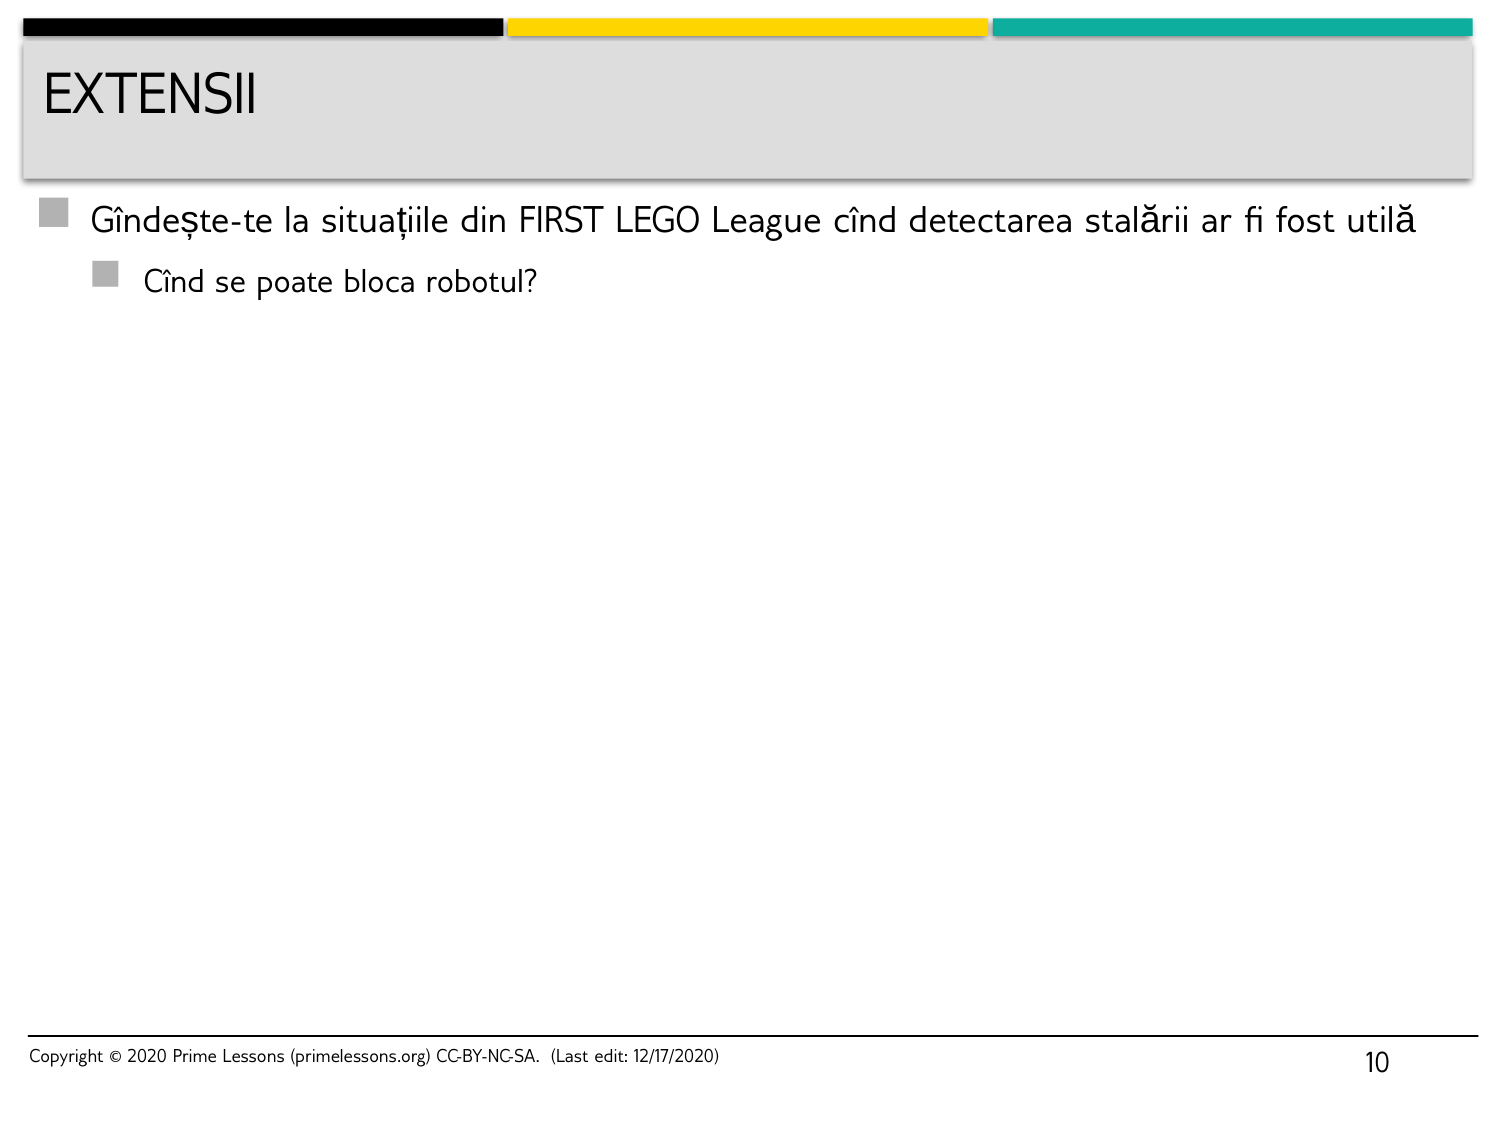

# Extensii
Gîndește-te la situațiile din FIRST LEGO League cînd detectarea stalării ar fi fost utilă
Cînd se poate bloca robotul?
10
Copyright © 2020 Prime Lessons (primelessons.org) CC-BY-NC-SA.  (Last edit: 12/17/2020)